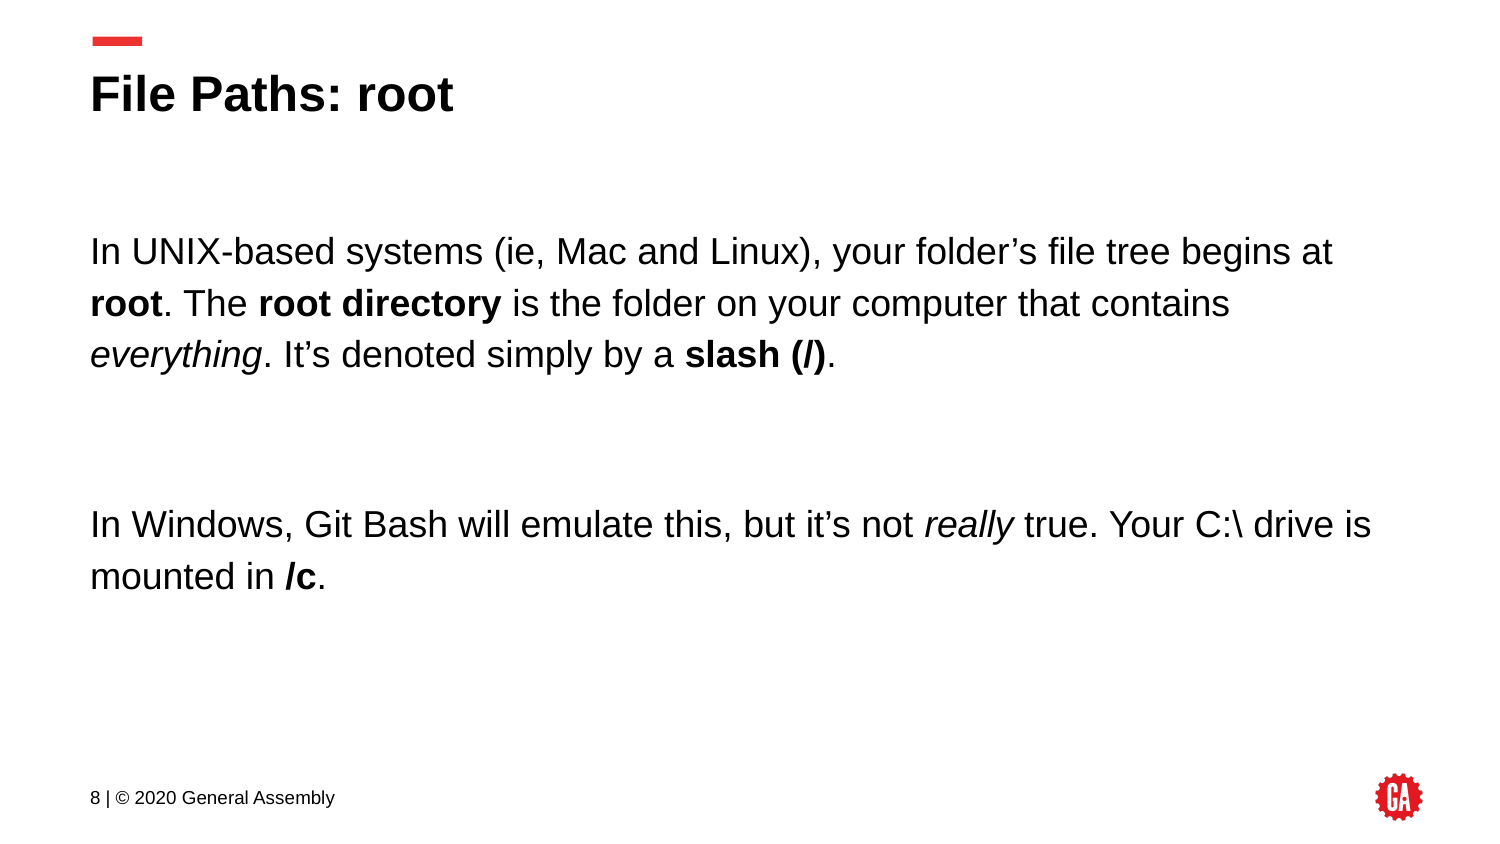

# File Paths: root
In UNIX-based systems (ie, Mac and Linux), your folder’s file tree begins at root. The root directory is the folder on your computer that contains everything. It’s denoted simply by a slash (/).

In Windows, Git Bash will emulate this, but it’s not really true. Your C:\ drive is mounted in /c.
8 | © 2020 General Assembly